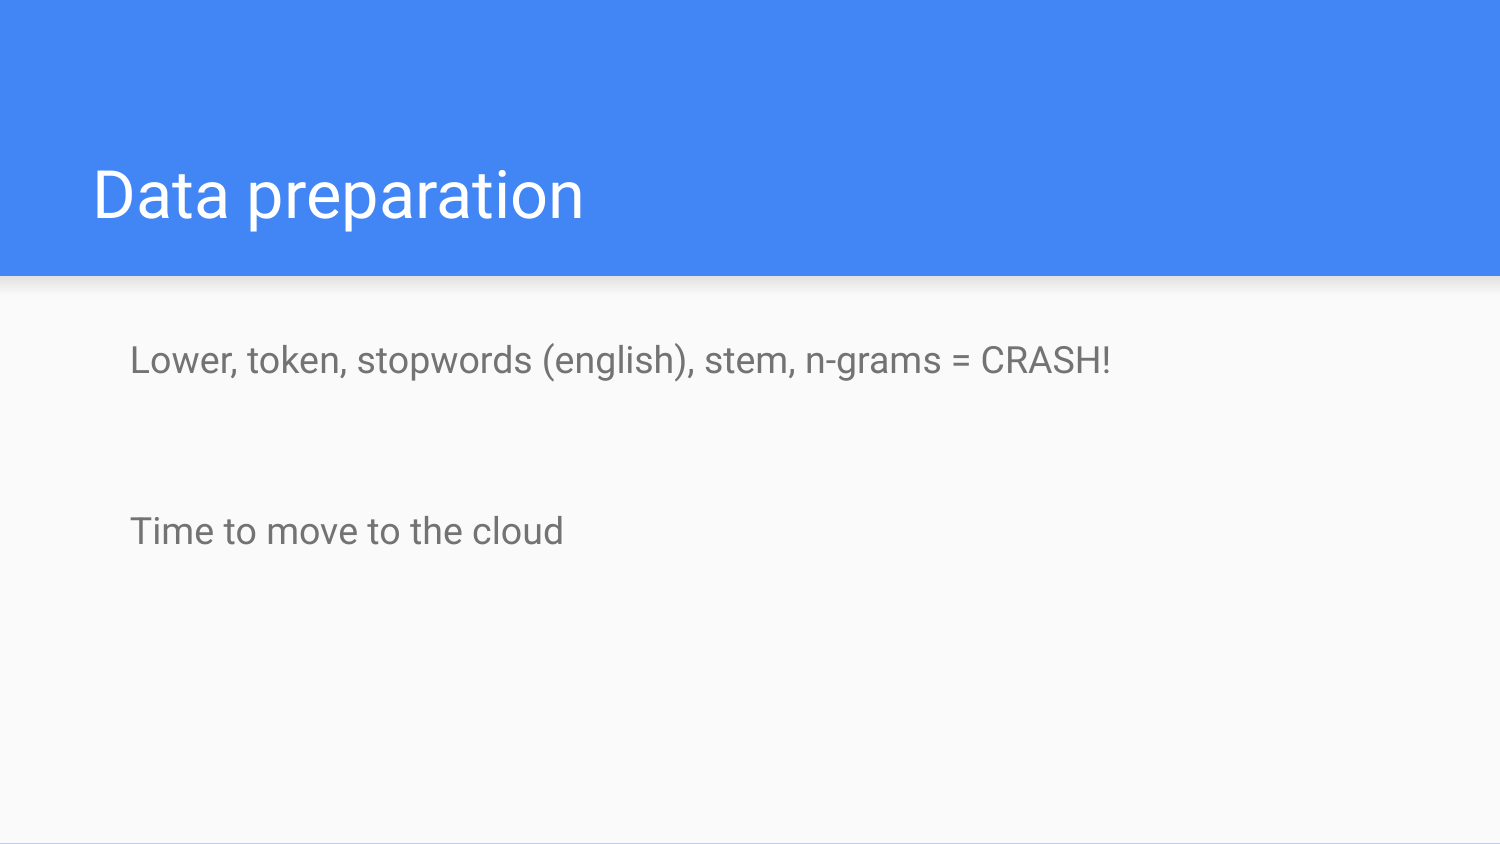

# Data preparation
Lower, token, stopwords (english), stem, n-grams = CRASH!

Time to move to the cloud